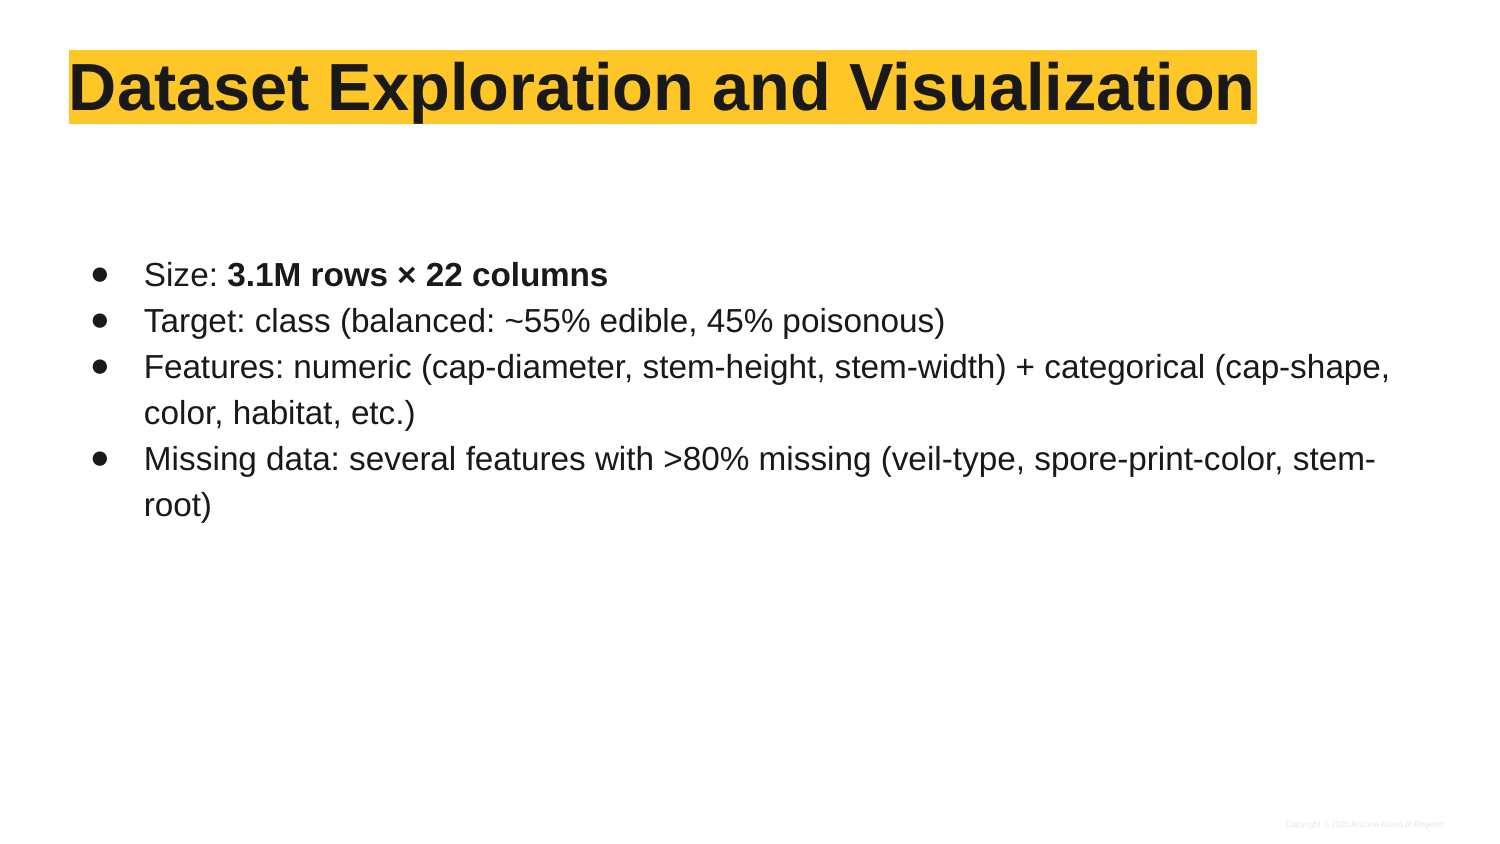

# Dataset Exploration and Visualization
Size: 3.1M rows × 22 columns
Target: class (balanced: ~55% edible, 45% poisonous)
Features: numeric (cap-diameter, stem-height, stem-width) + categorical (cap-shape, color, habitat, etc.)
Missing data: several features with >80% missing (veil-type, spore-print-color, stem-root)